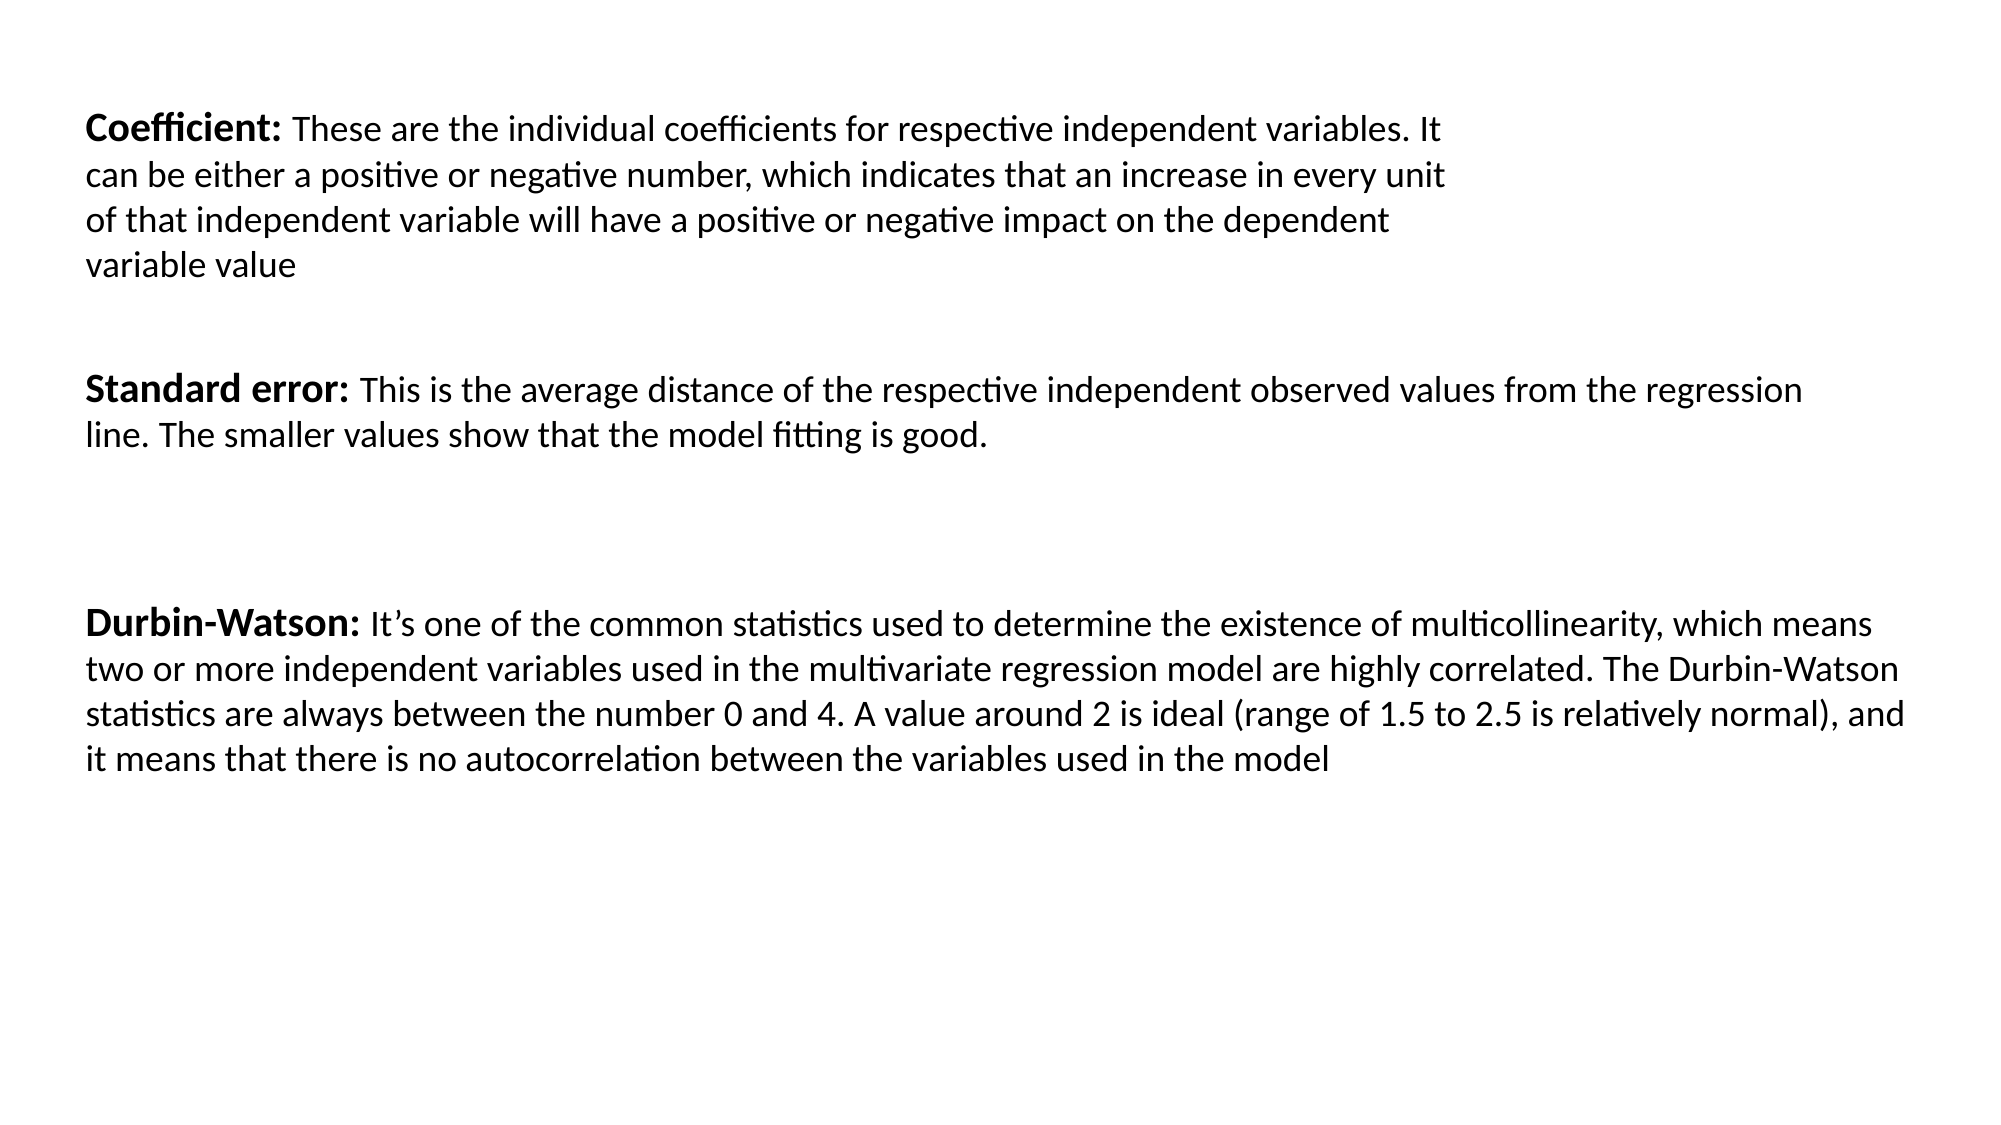

Coefficient: These are the individual coefficients for respective independent variables. It can be either a positive or negative number, which indicates that an increase in every unit of that independent variable will have a positive or negative impact on the dependent variable value
Standard error: This is the average distance of the respective independent observed values from the regression line. The smaller values show that the model fitting is good.
Durbin-Watson: It’s one of the common statistics used to determine the existence of multicollinearity, which means two or more independent variables used in the multivariate regression model are highly correlated. The Durbin-Watson statistics are always between the number 0 and 4. A value around 2 is ideal (range of 1.5 to 2.5 is relatively normal), and it means that there is no autocorrelation between the variables used in the model